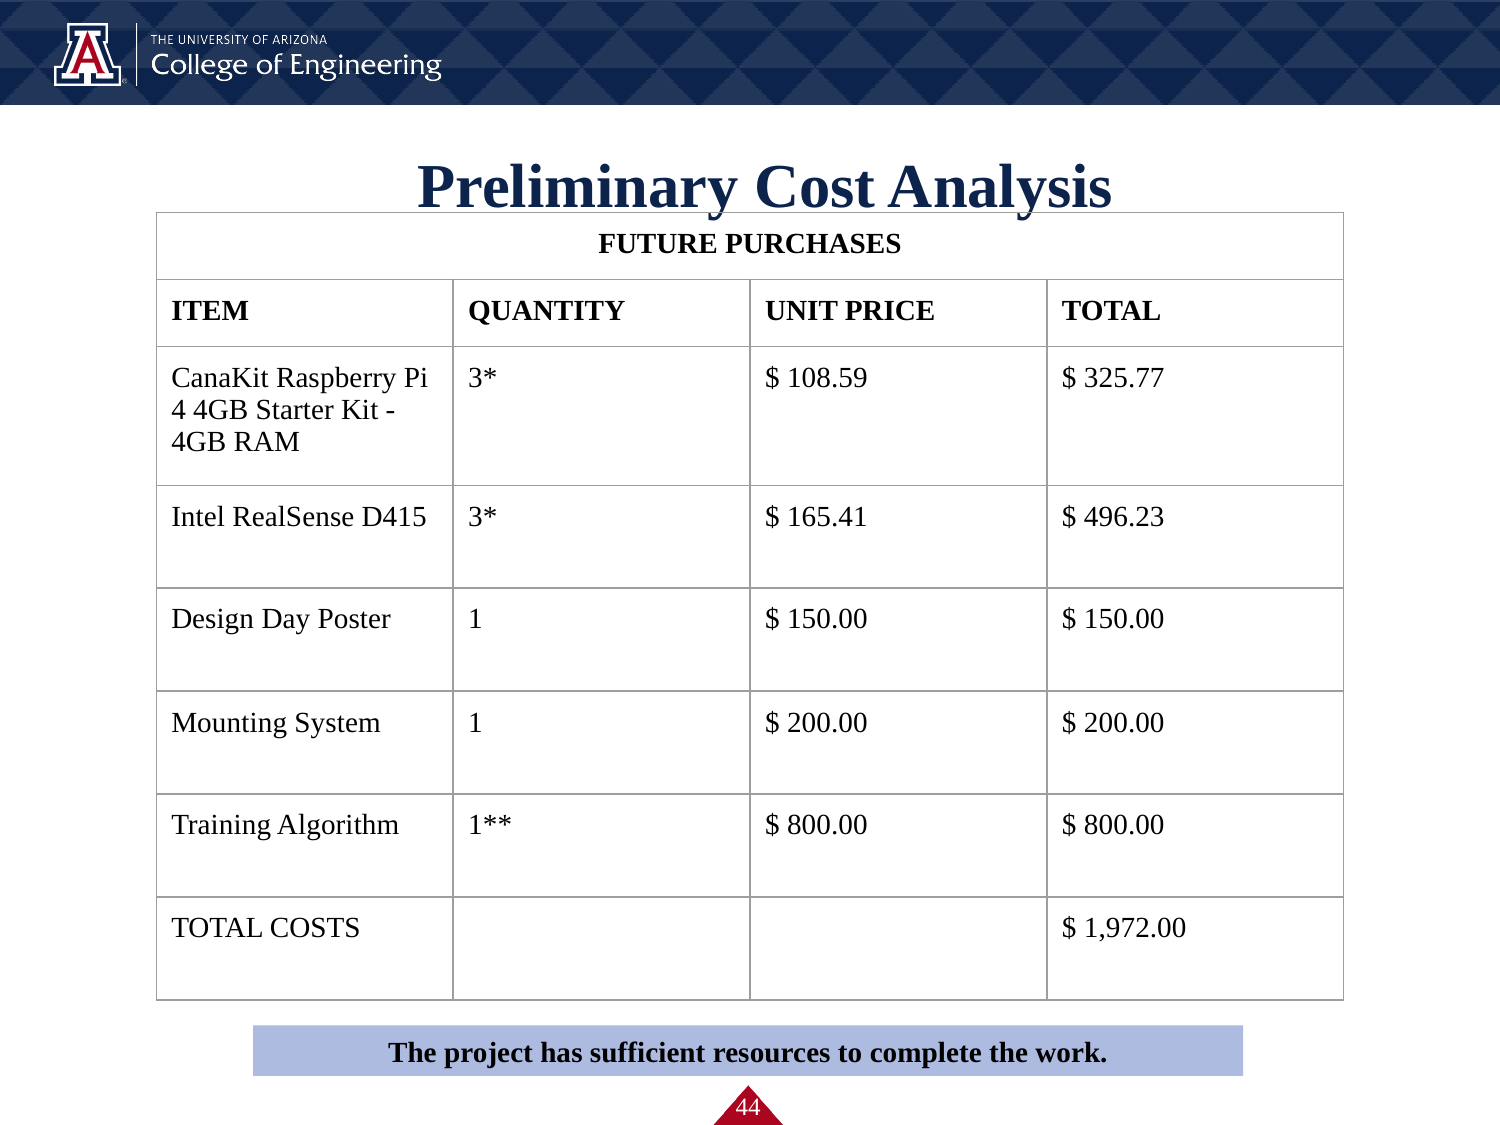

# Preliminary Cost Analysis
| FUTURE PURCHASES |  |  |  |
| --- | --- | --- | --- |
| ITEM | QUANTITY | UNIT PRICE | TOTAL |
| CanaKit Raspberry Pi 4 4GB Starter Kit - 4GB RAM | 3\* | $ 108.59 | $ 325.77 |
| Intel RealSense D415 | 3\* | $ 165.41 | $ 496.23 |
| Design Day Poster | 1 | $ 150.00 | $ 150.00 |
| Mounting System | 1 | $ 200.00 | $ 200.00 |
| Training Algorithm | 1\*\* | $ 800.00 | $ 800.00 |
| TOTAL COSTS |  |  | $ 1,972.00 |
The project has sufficient resources to complete the work.
44